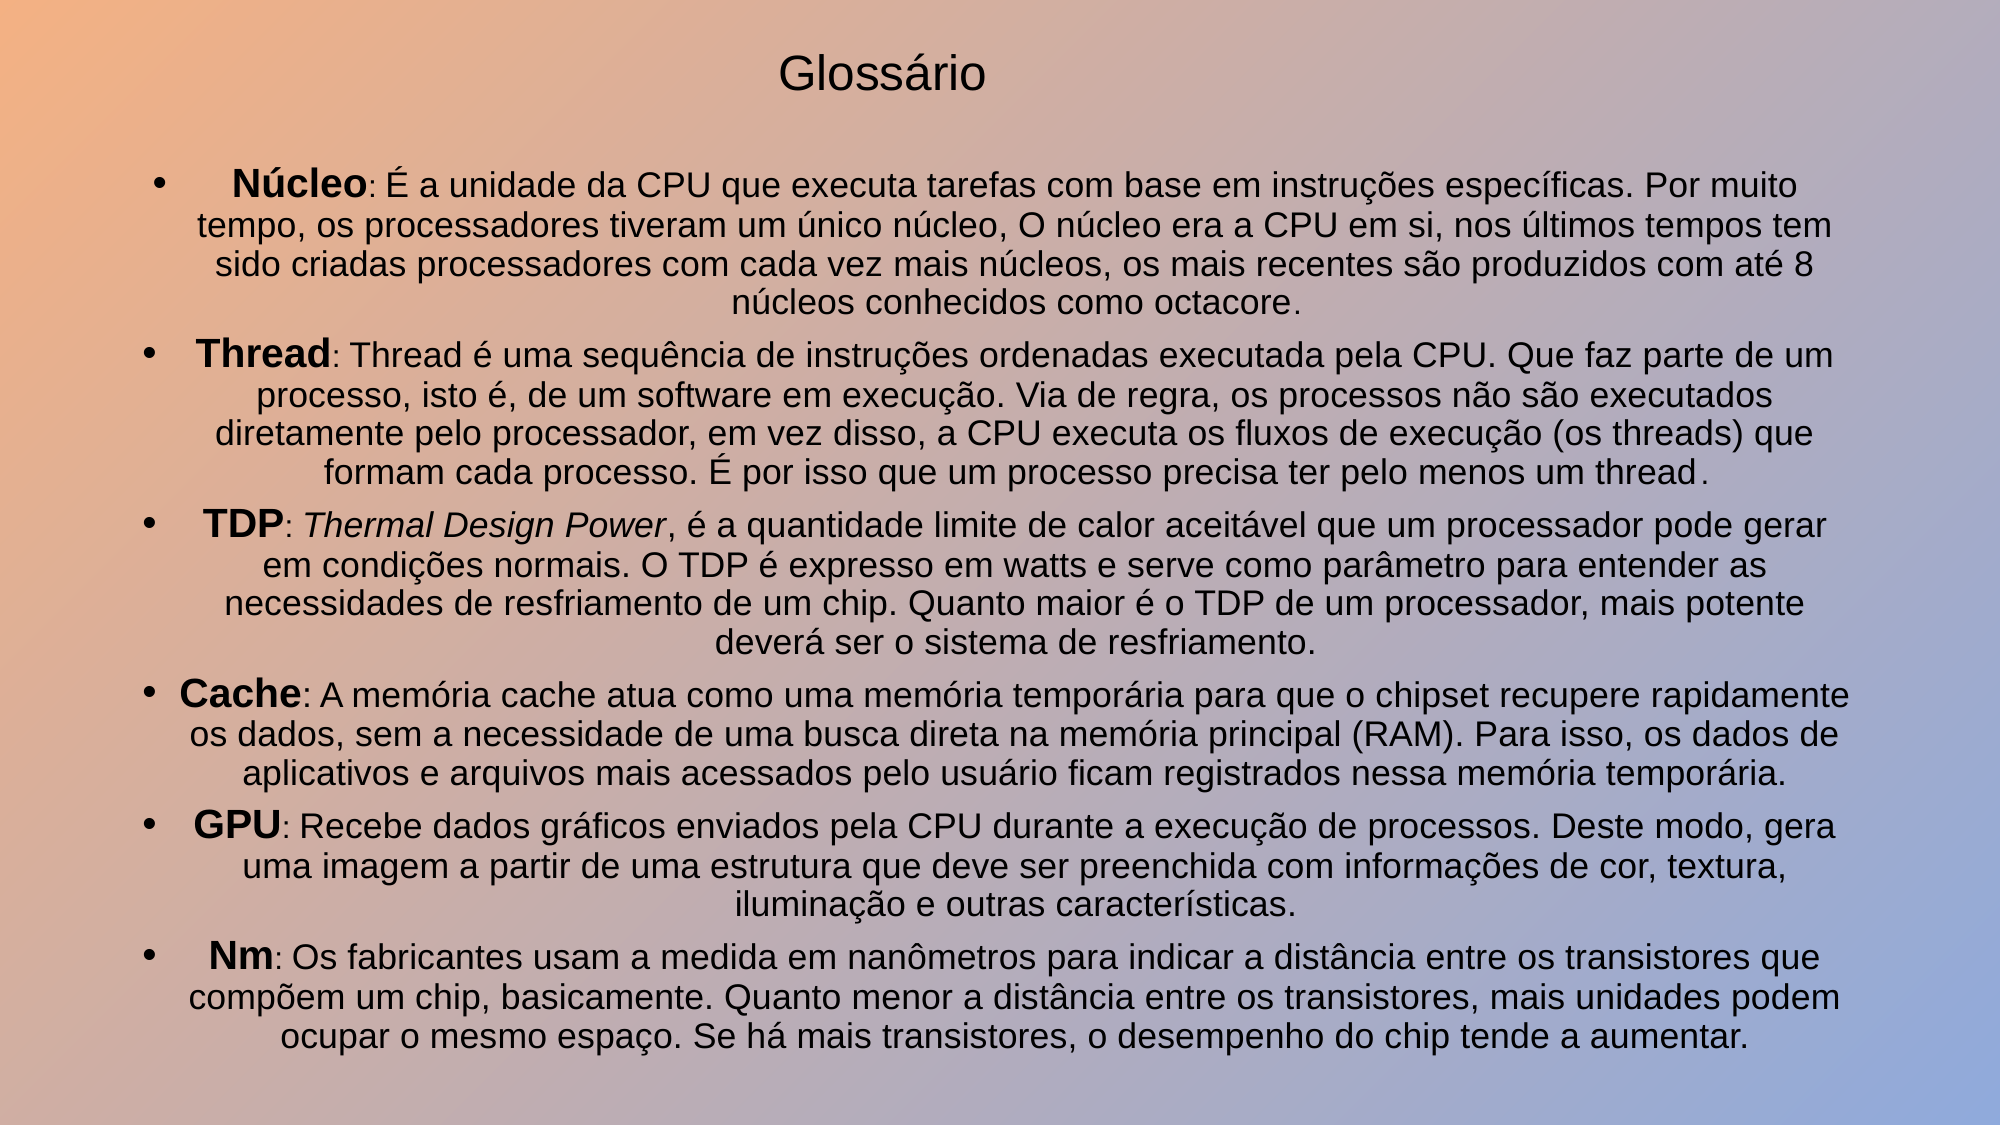

# Glossário
Núcleo: É a unidade da CPU que executa tarefas com base em instruções específicas. Por muito tempo, os processadores tiveram um único núcleo, O núcleo era a CPU em si, nos últimos tempos tem sido criadas processadores com cada vez mais núcleos, os mais recentes são produzidos com até 8 núcleos conhecidos como octacore.
Thread: Thread é uma sequência de instruções ordenadas executada pela CPU. Que faz parte de um processo, isto é, de um software em execução. Via de regra, os processos não são executados diretamente pelo processador, em vez disso, a CPU executa os fluxos de execução (os threads) que formam cada processo. É por isso que um processo precisa ter pelo menos um thread.
TDP: Thermal Design Power, é a quantidade limite de calor aceitável que um processador pode gerar em condições normais. O TDP é expresso em watts e serve como parâmetro para entender as necessidades de resfriamento de um chip. Quanto maior é o TDP de um processador, mais potente deverá ser o sistema de resfriamento.
Cache: A memória cache atua como uma memória temporária para que o chipset recupere rapidamente os dados, sem a necessidade de uma busca direta na memória principal (RAM). Para isso, os dados de aplicativos e arquivos mais acessados pelo usuário ficam registrados nessa memória temporária.
GPU: Recebe dados gráficos enviados pela CPU durante a execução de processos. Deste modo, gera uma imagem a partir de uma estrutura que deve ser preenchida com informações de cor, textura, iluminação e outras características.
Nm: Os fabricantes usam a medida em nanômetros para indicar a distância entre os transistores que compõem um chip, basicamente. Quanto menor a distância entre os transistores, mais unidades podem ocupar o mesmo espaço. Se há mais transistores, o desempenho do chip tende a aumentar.